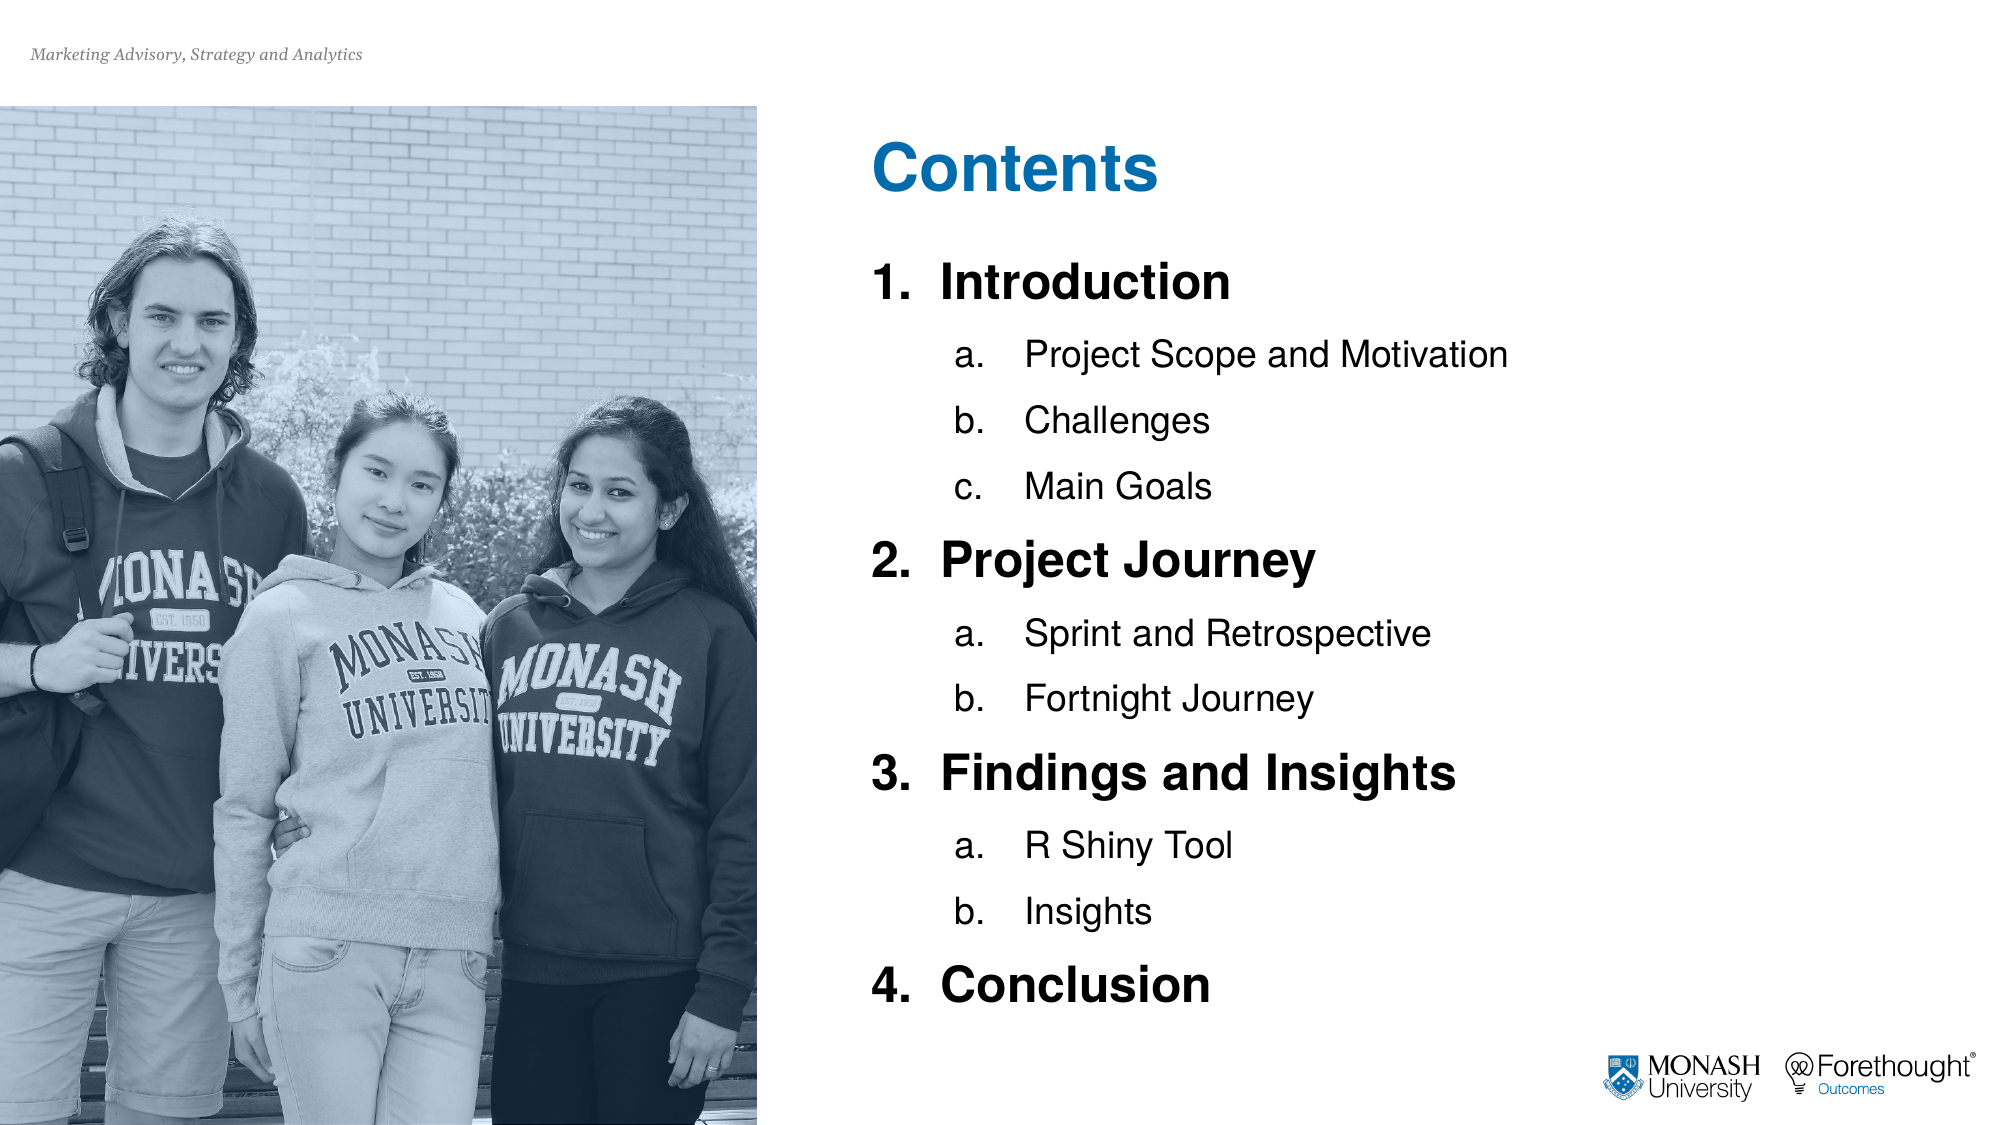

Contents
Introduction
Project Scope and Motivation
Challenges
Main Goals
Project Journey
Sprint and Retrospective
Fortnight Journey
Findings and Insights
R Shiny Tool
Insights
Conclusion